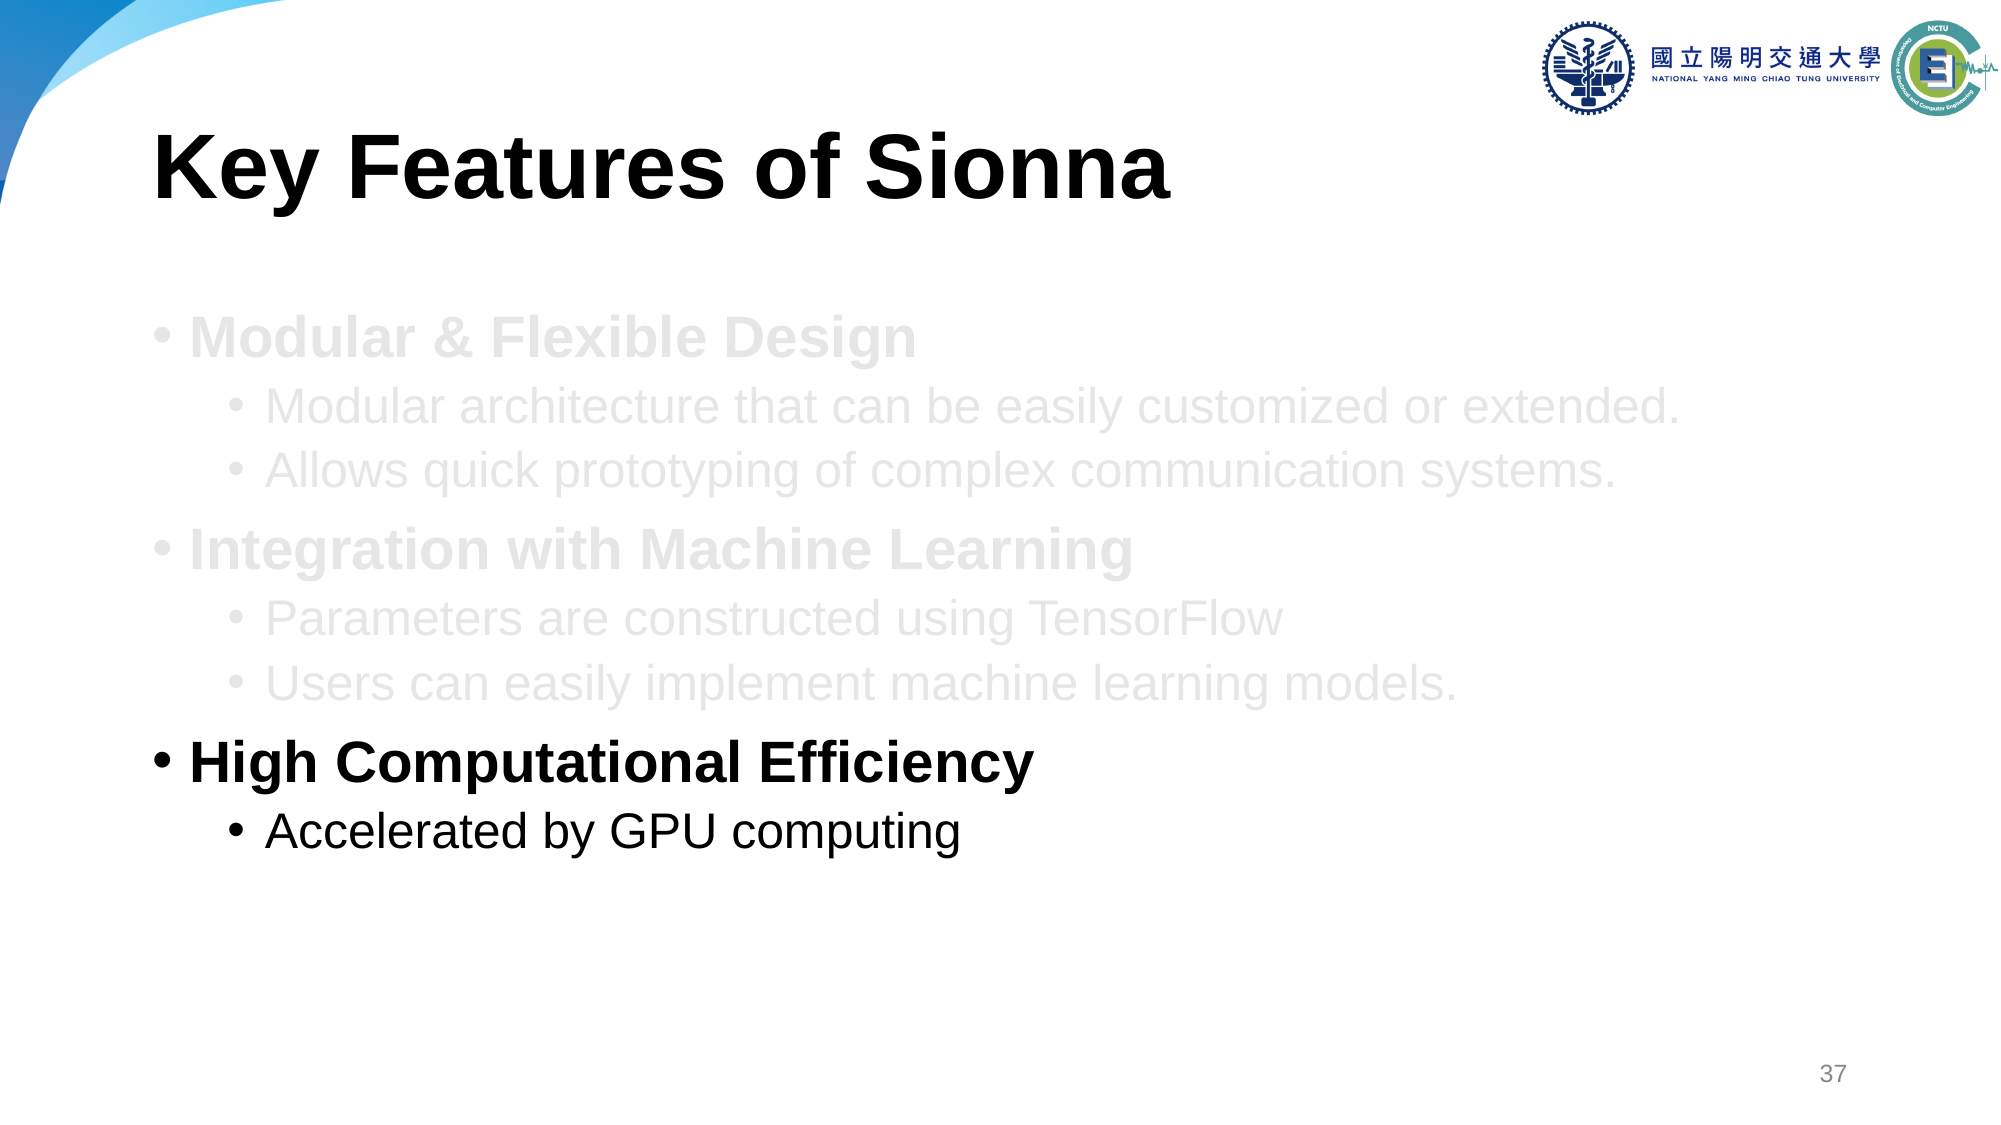

# Key Features of Sionna
Modular & Flexible Design
Modular architecture that can be easily customized or extended.
Allows quick prototyping of complex communication systems.
Integration with Machine Learning
Parameters are constructed using TensorFlow
Users can easily implement machine learning models.
High Computational Efficiency
Accelerated by GPU computing
37